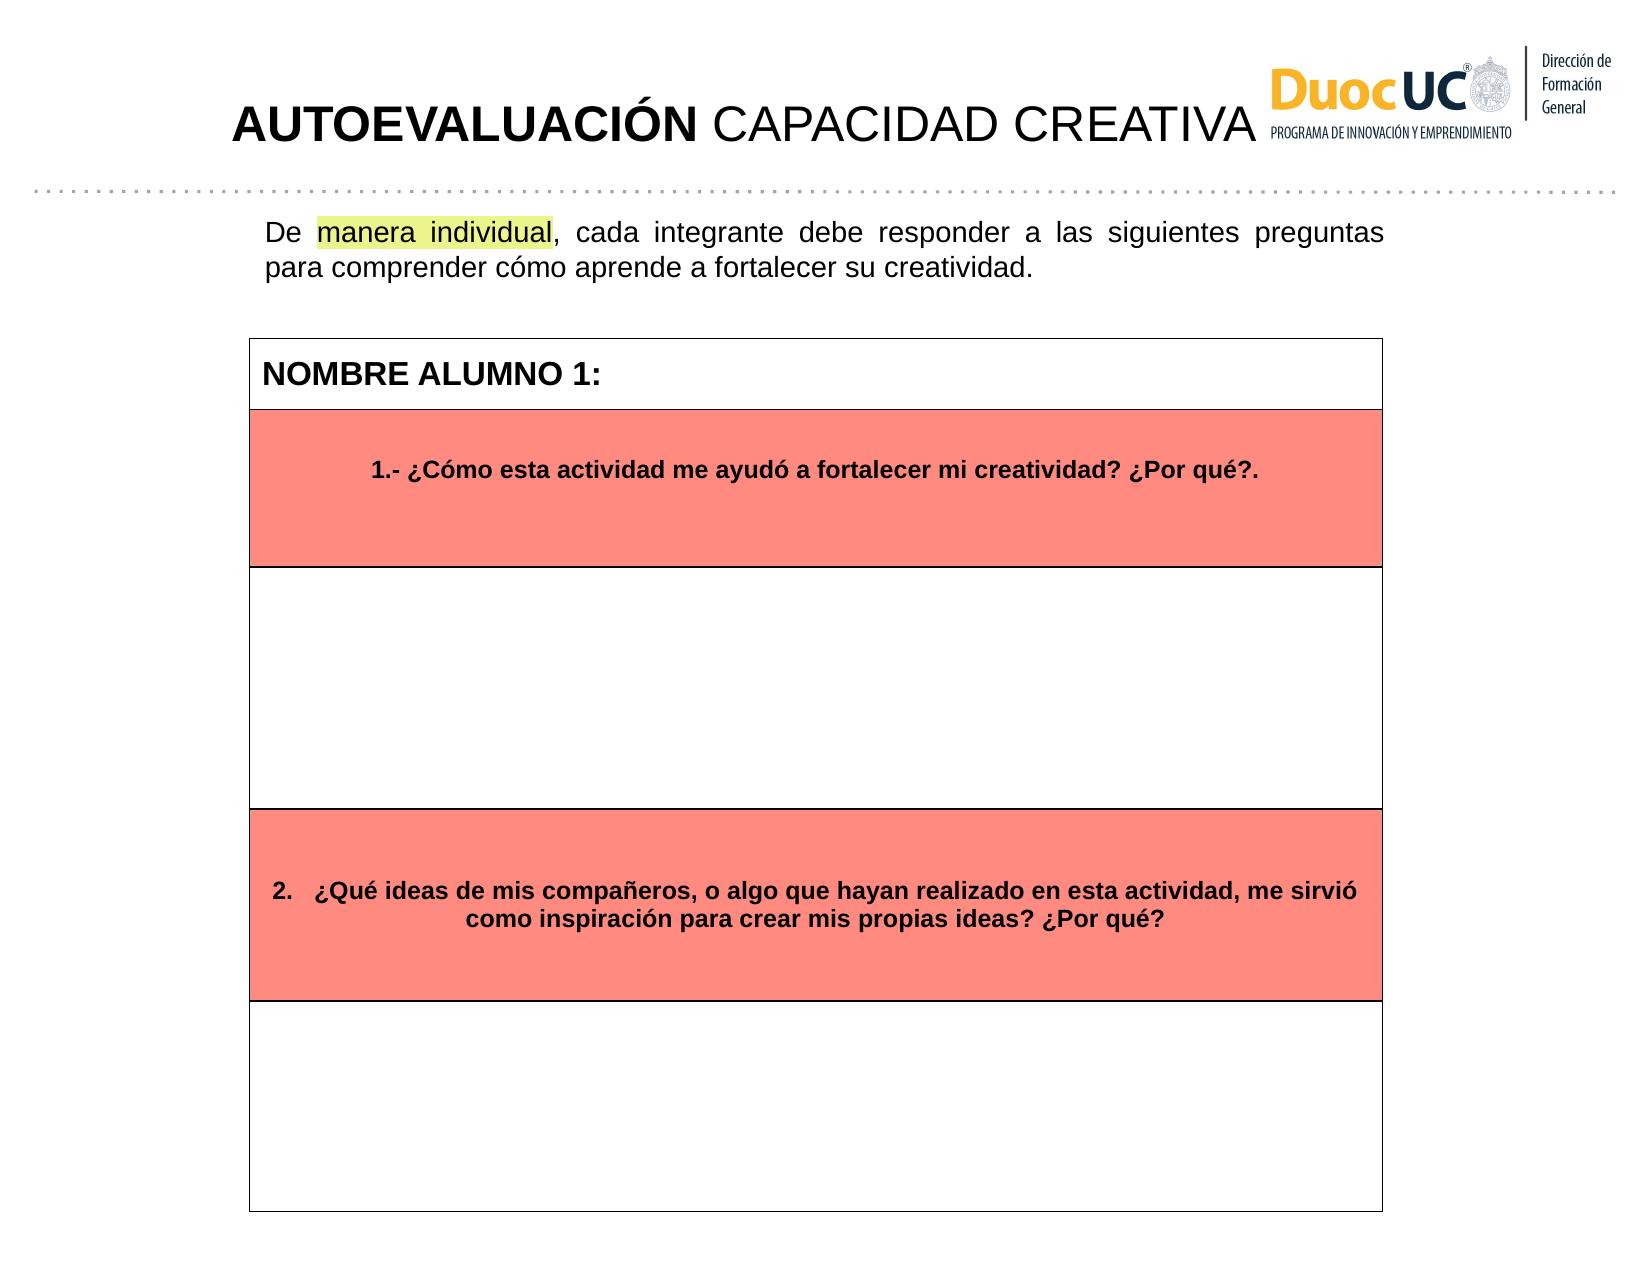

AUTOEVALUACIÓN CAPACIDAD CREATIVA
De manera individual, cada integrante debe responder a las siguientes preguntas para comprender cómo aprende a fortalecer su creatividad.

| NOMBRE ALUMNO 1: |
| --- |
| 1.- ¿Cómo esta actividad me ayudó a fortalecer mi creatividad? ¿Por qué?. |
|  |
| 2. ¿Qué ideas de mis compañeros, o algo que hayan realizado en esta actividad, me sirvió como inspiración para crear mis propias ideas? ¿Por qué? |
|  |